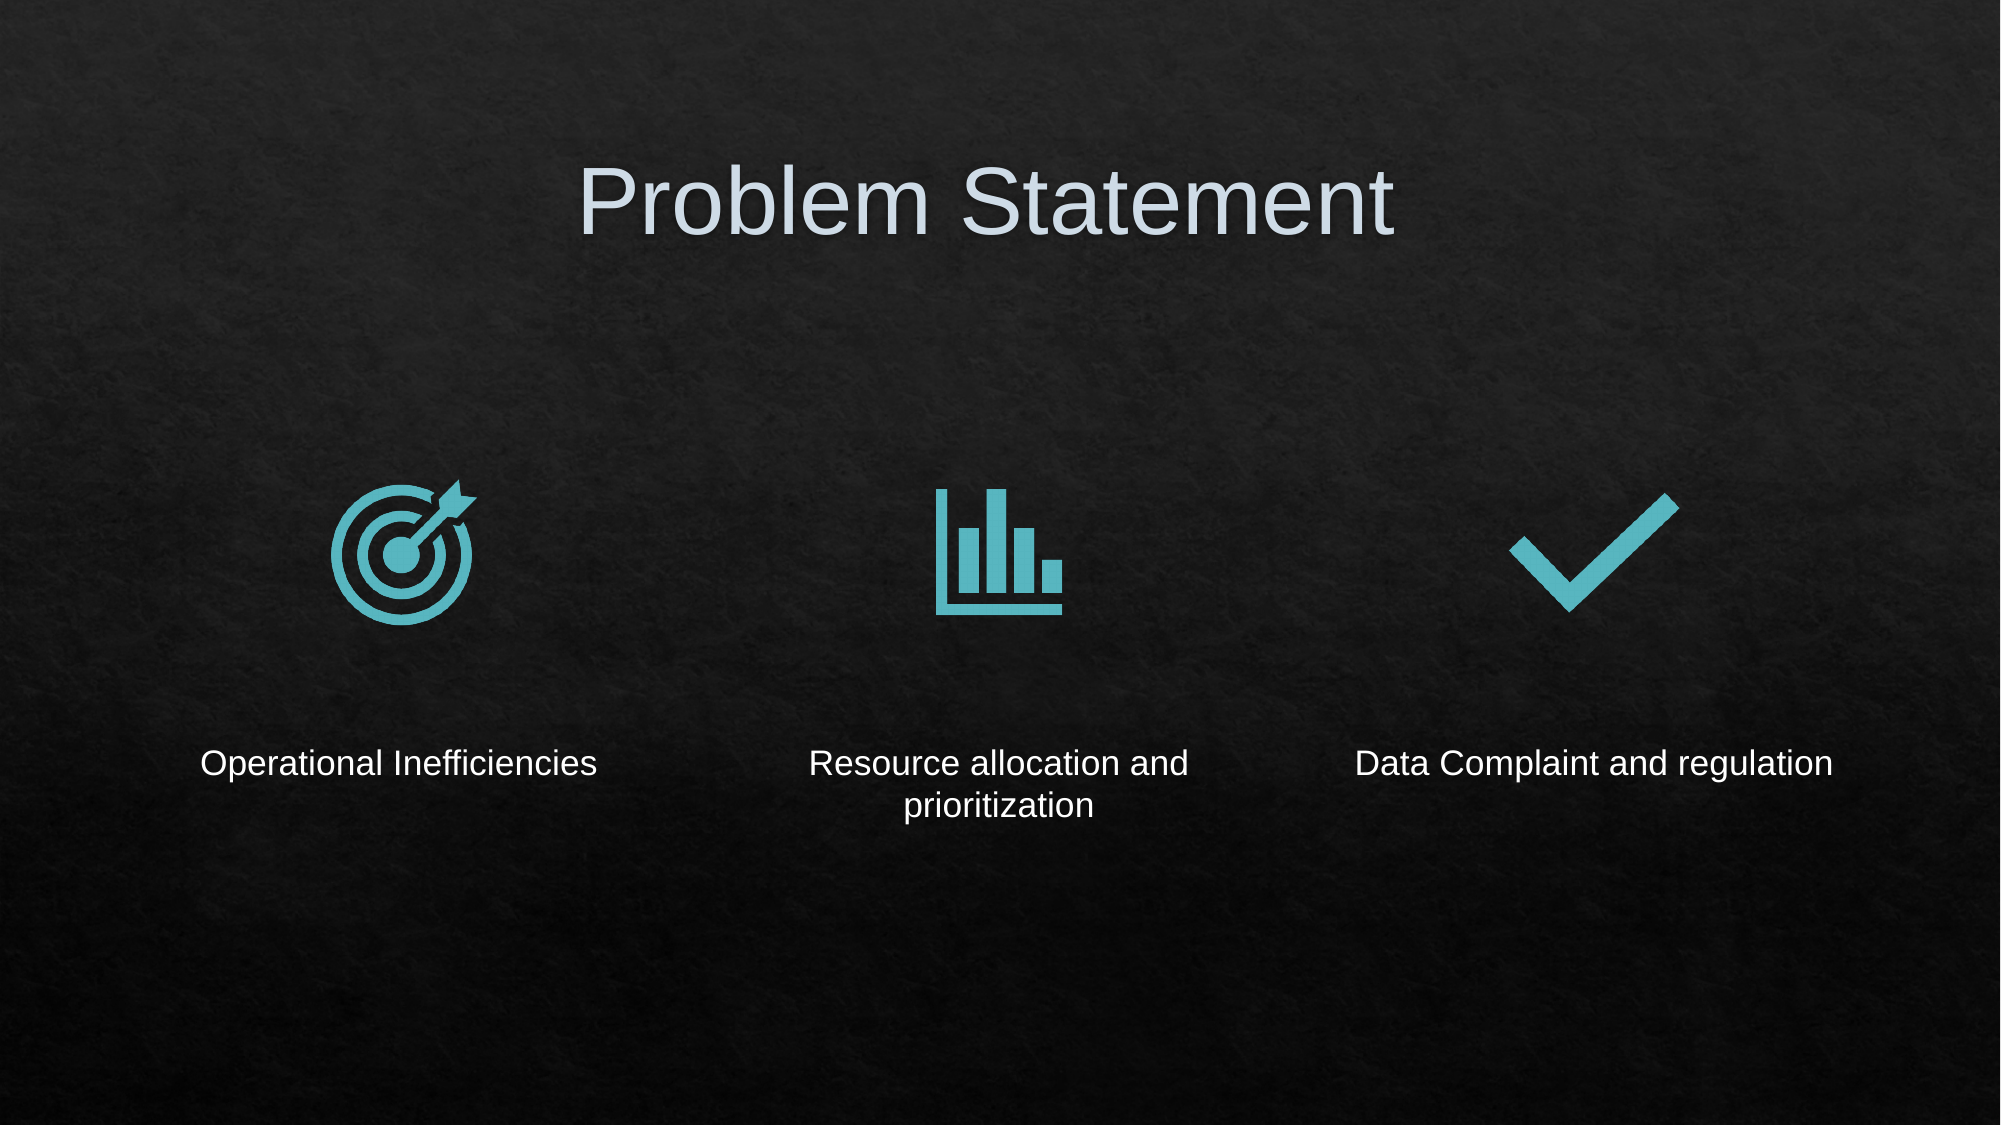

# Problem Statement

Operational Inefficiencies

Resource allocation and prioritization

Data Complaint and regulation